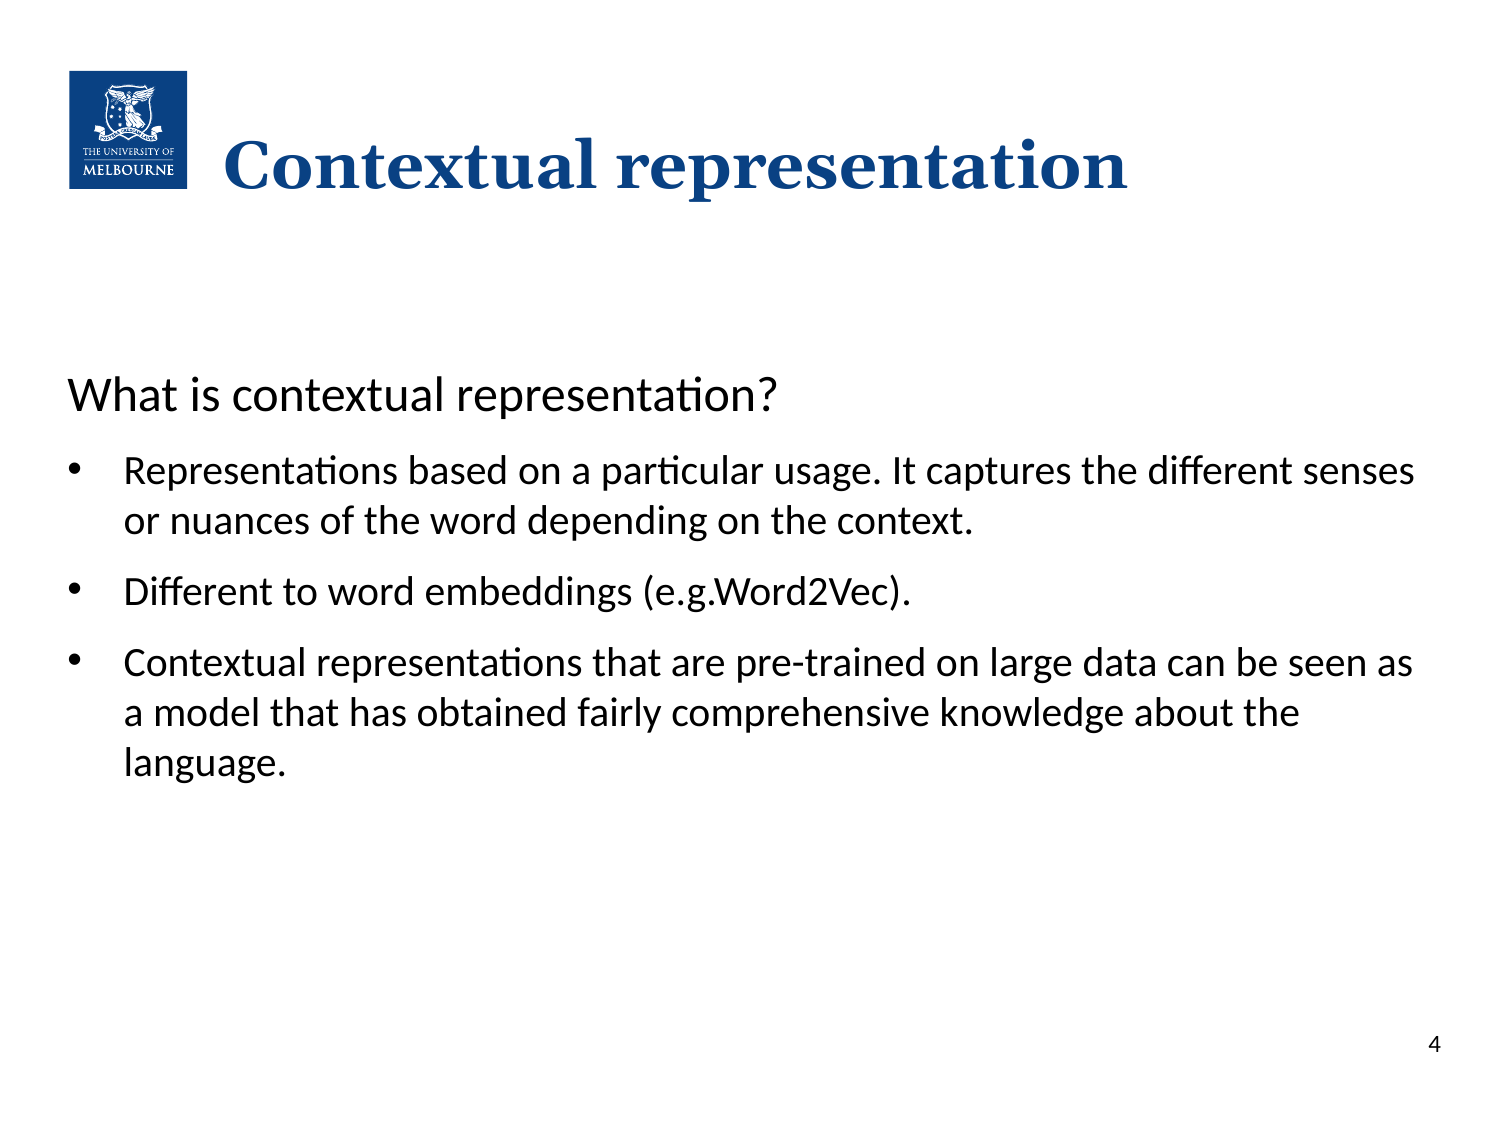

# Contextual representation
What is contextual representation?
Representations based on a particular usage. It captures the different senses or nuances of the word depending on the context.
Different to word embeddings (e.g.Word2Vec).
Contextual representations that are pre-trained on large data can be seen as a model that has obtained fairly comprehensive knowledge about the language.

4